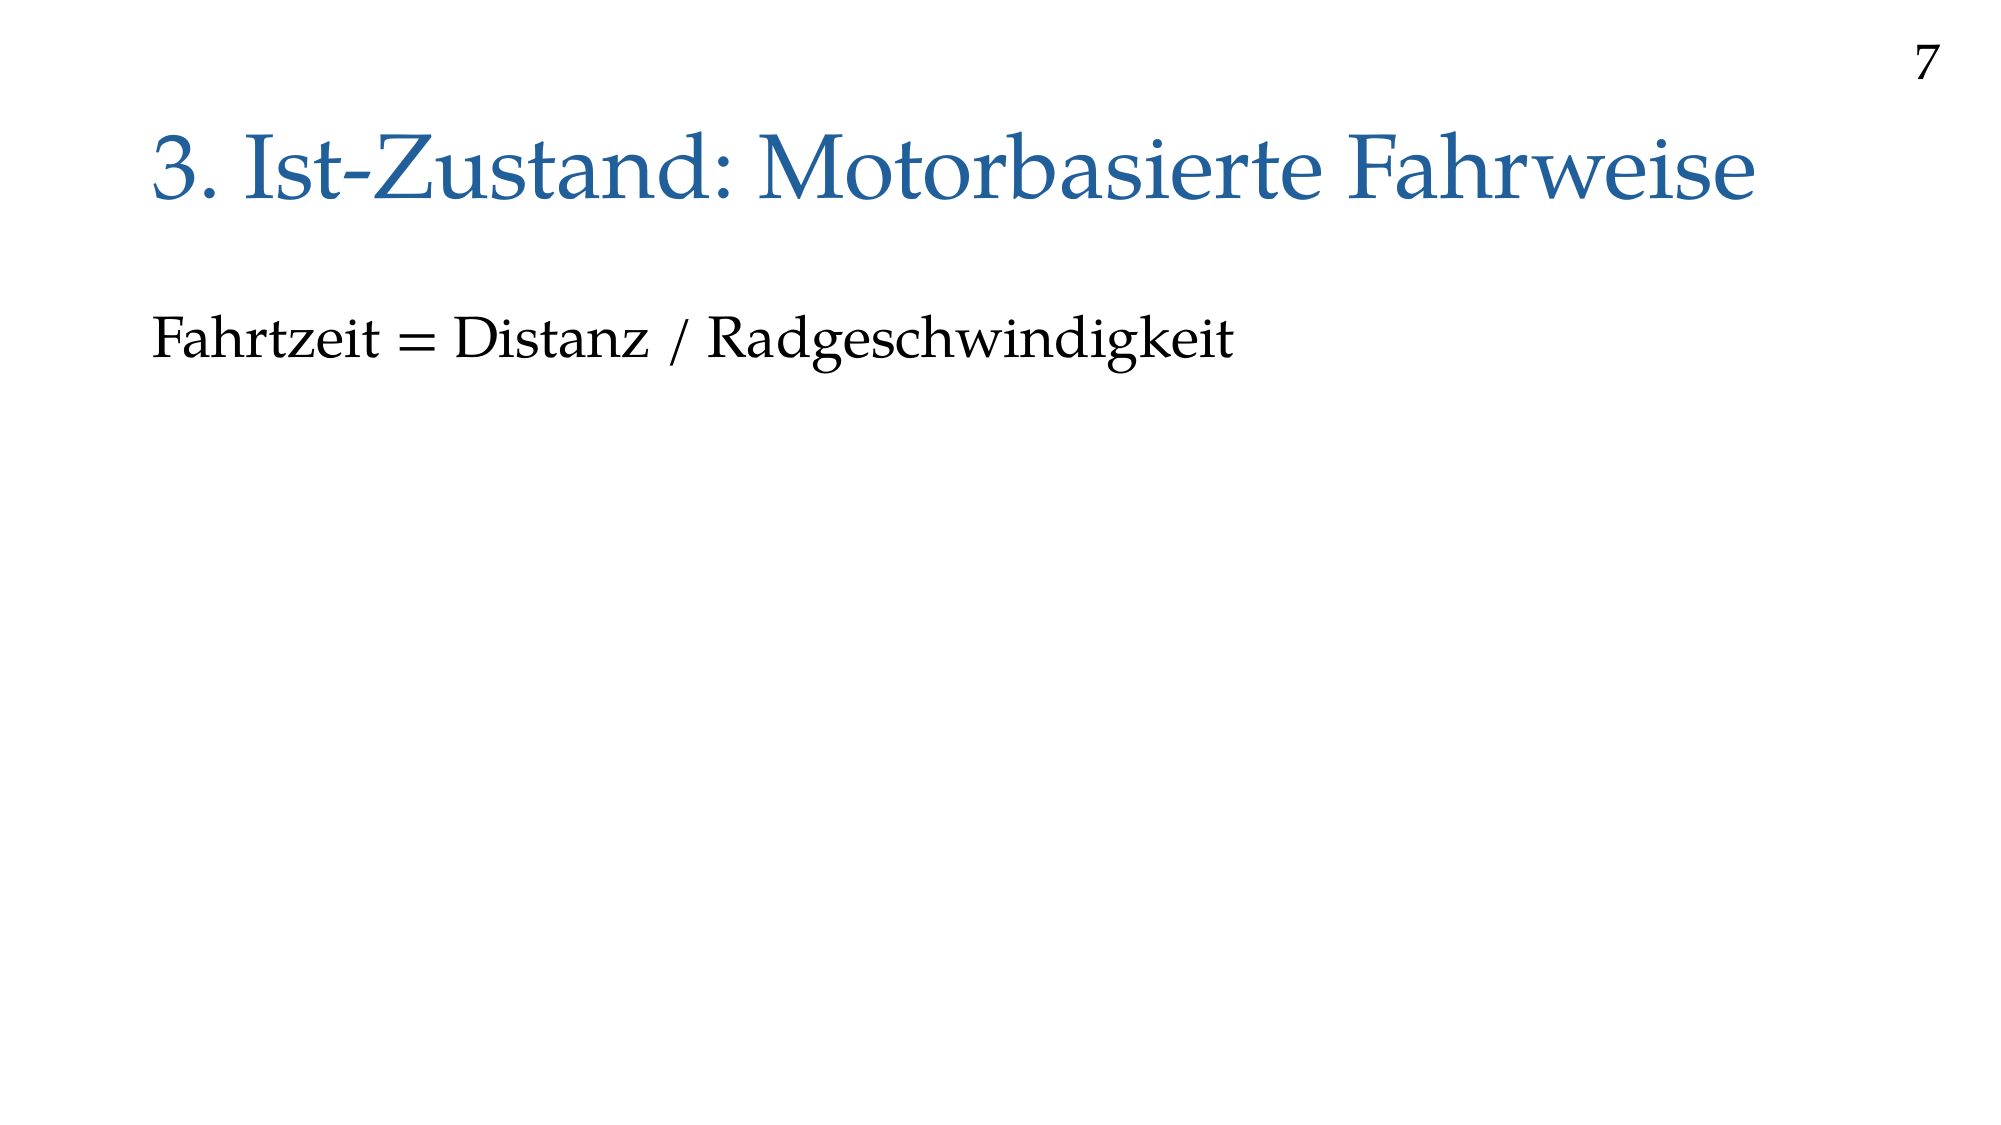

7
# 3. Ist-Zustand: Motorbasierte Fahrweise
Fahrtzeit = Distanz / Radgeschwindigkeit